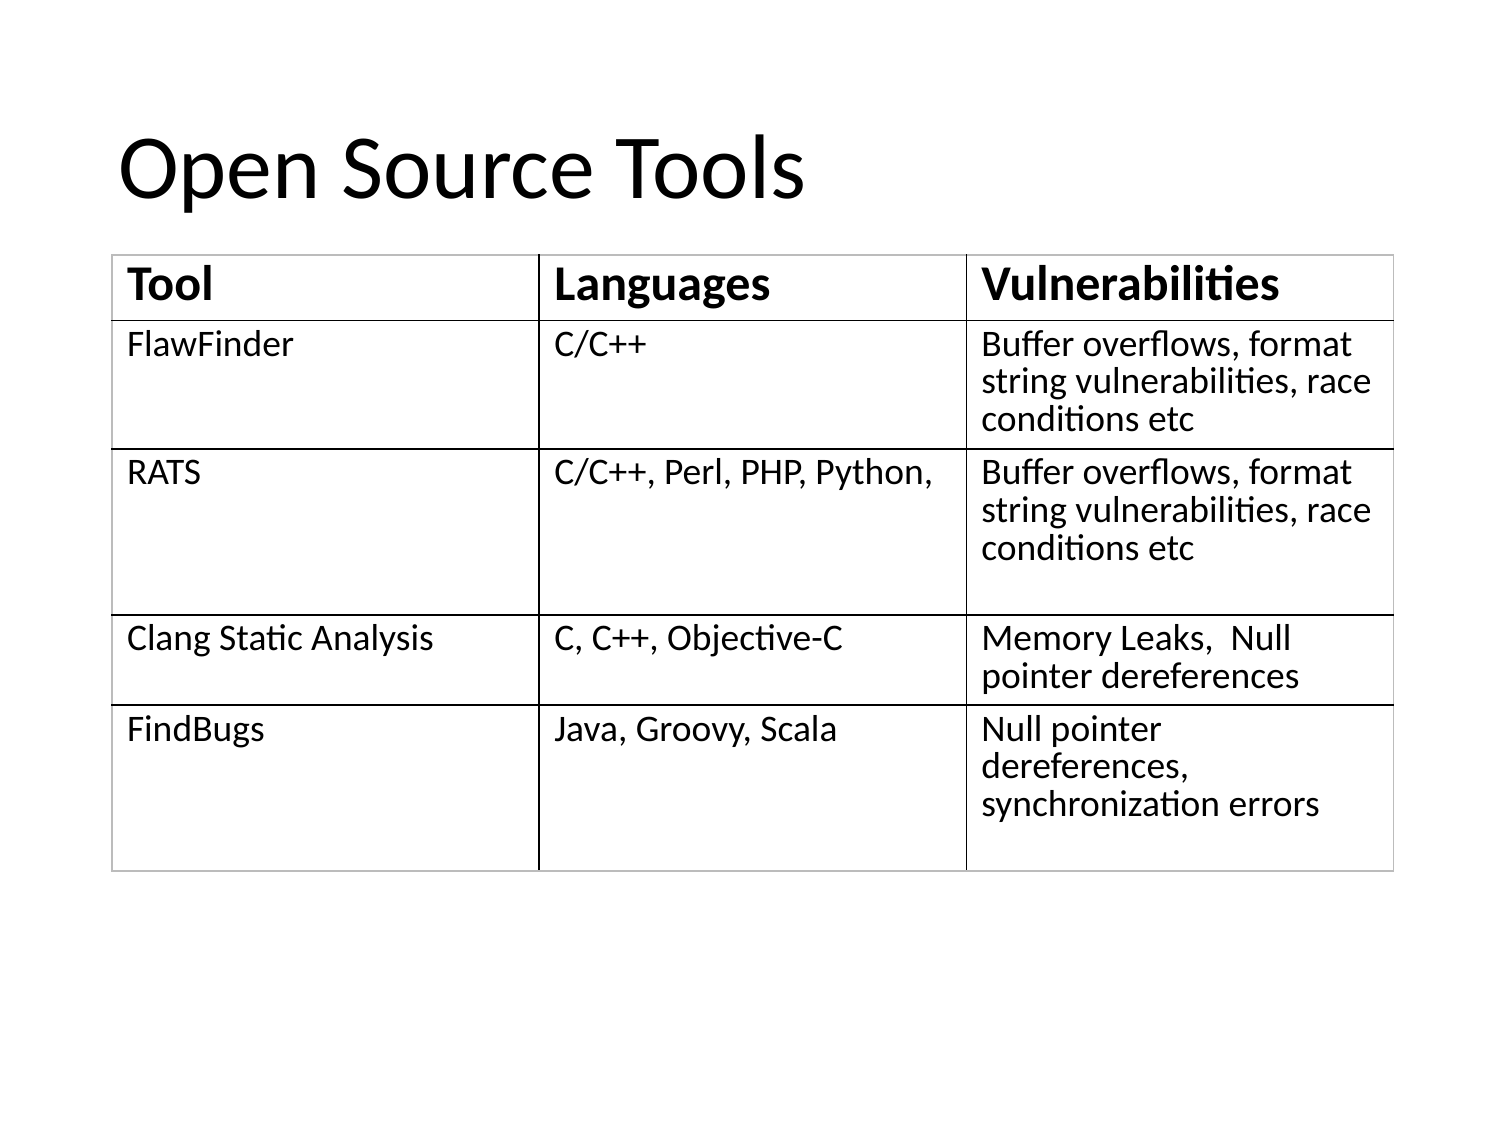

# Open Source Tools
| Tool | Languages | Vulnerabilities |
| --- | --- | --- |
| FlawFinder | C/C++ | Buffer overflows, format string vulnerabilities, race conditions etc |
| RATS | C/C++, Perl, PHP, Python, | Buffer overflows, format string vulnerabilities, race conditions etc |
| Clang Static Analysis | C, C++, Objective-C | Memory Leaks, Null pointer dereferences |
| FindBugs | Java, Groovy, Scala | Null pointer dereferences, synchronization errors |